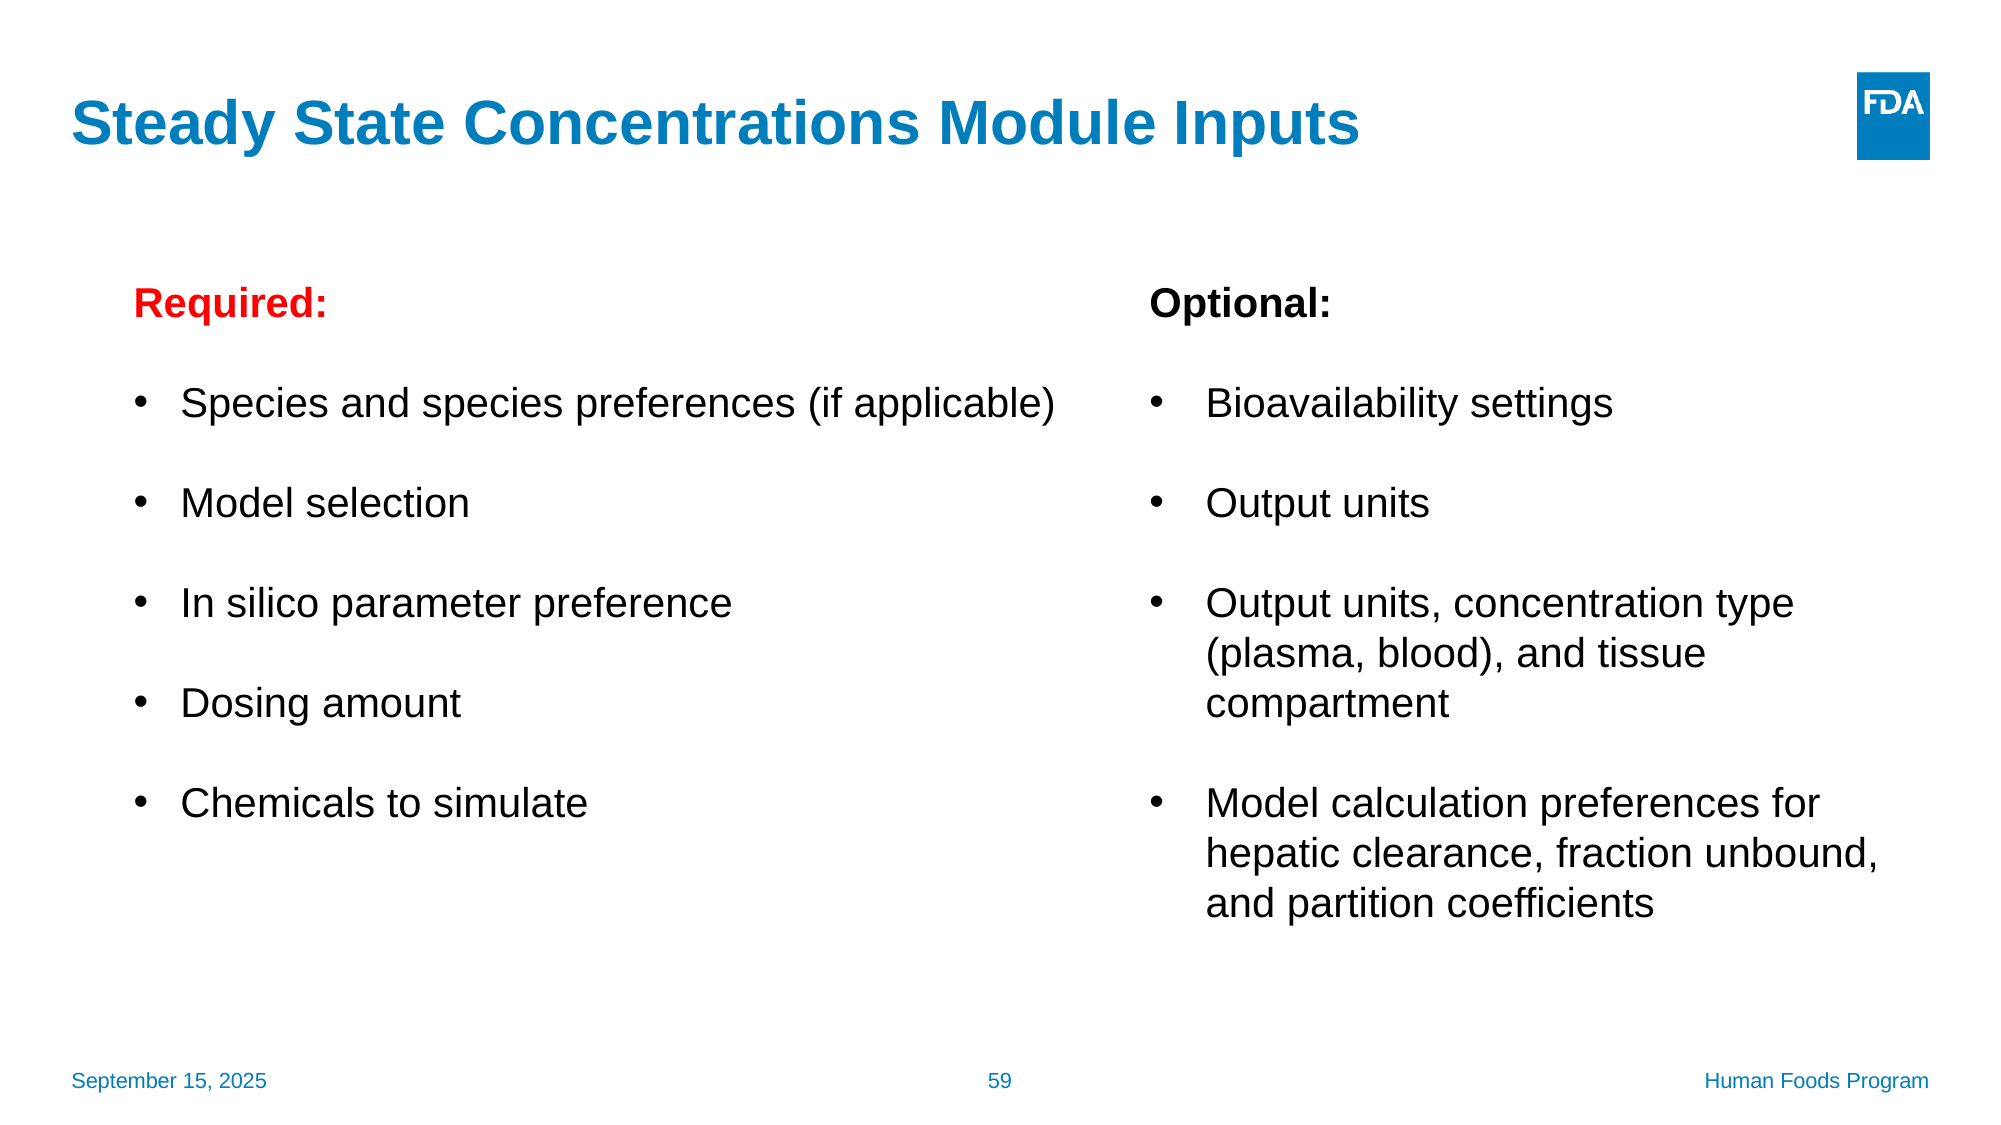

# Steady State Concentrations Module Inputs
Required:

Species and species preferences (if applicable)

Model selection
In silico parameter preference

Dosing amount

Chemicals to simulate
Optional:

Bioavailability settings

Output units

Output units, concentration type (plasma, blood), and tissue compartment

Model calculation preferences for hepatic clearance, fraction unbound, and partition coefficients
September 15, 2025
59
Human Foods Program